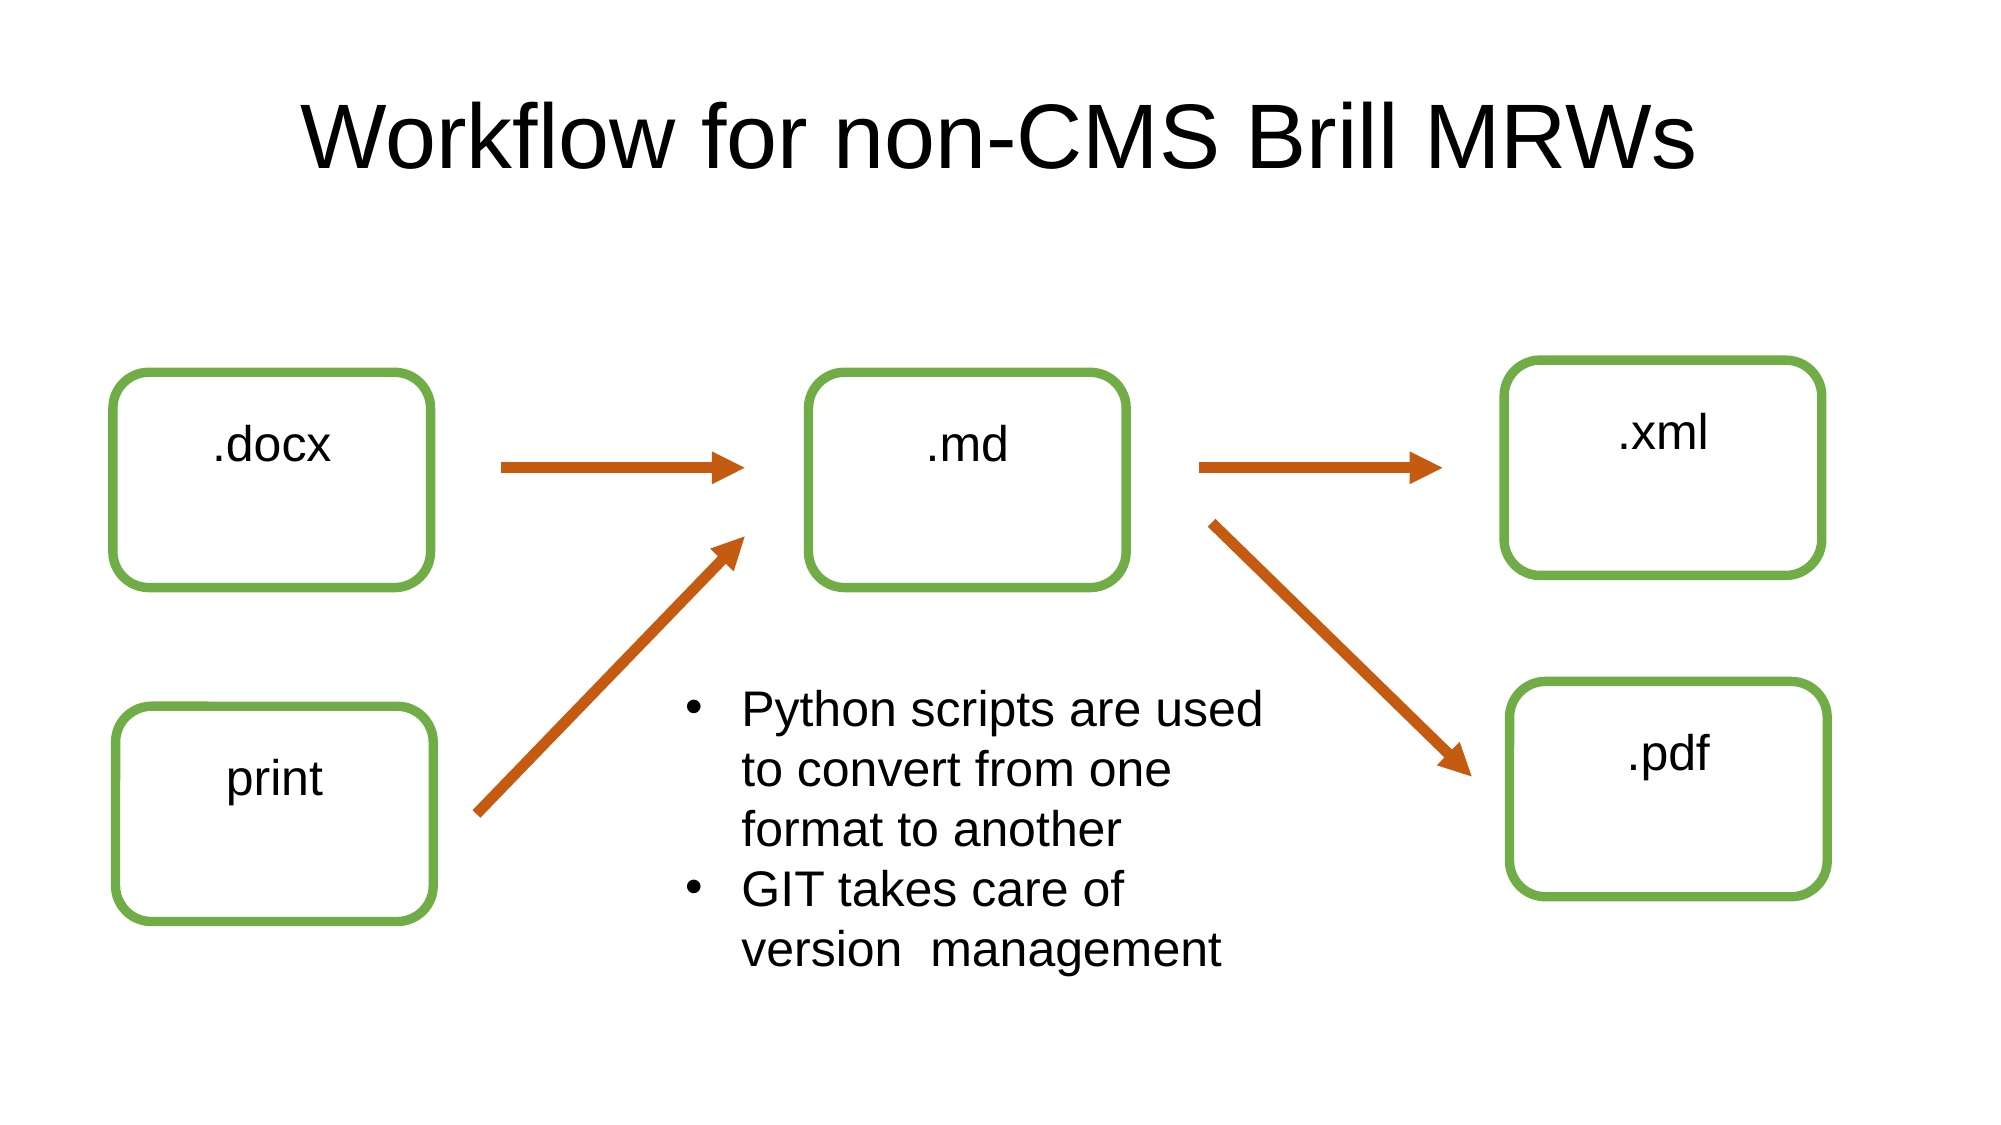

# Workflow for non-CMS Brill MRWs

.xml
.docx
.md
Python scripts are used to convert from one format to another
GIT takes care of version  management

.pdf
print